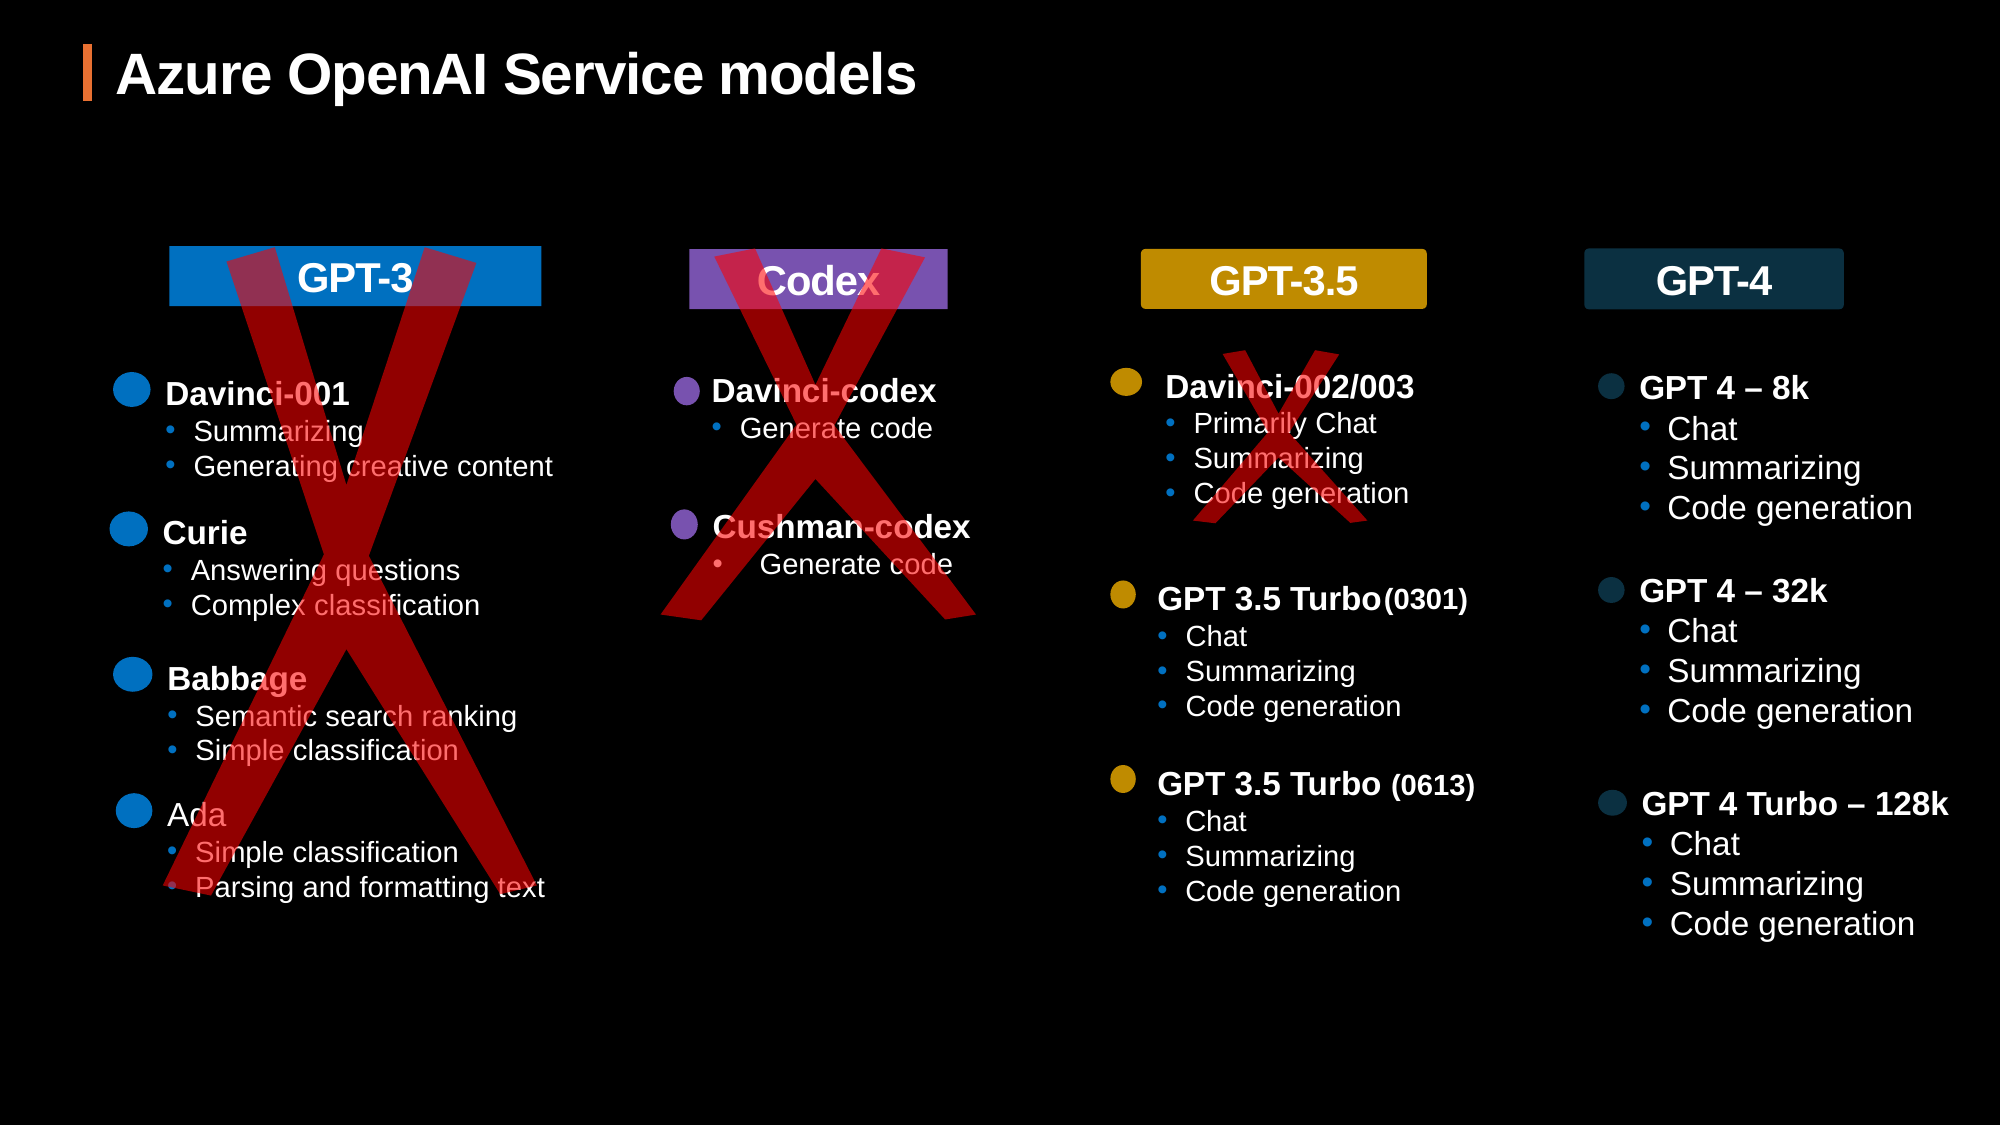

Azure OpenAI Service models
GPT-3

GPT-4
GPT-3.5
Codex

Davinci-002/003
Primarily Chat
Summarizing
Code generation
GPT 4 – 8k
Chat
Summarizing
Code generation

Davinci-codex
Generate code

Davinci-001
Summarizing
Generating creative content
Cushman-codex
Generate code

Curie
Answering questions
Complex classification
GPT 4 – 32k
Chat
Summarizing
Code generation

(0301)
GPT 3.5 Turbo
Chat
Summarizing
Code generation

Babbage
Semantic search ranking
Simple classification
GPT 3.5 Turbo (0613)
Chat
Summarizing
Code generation

GPT 4 Turbo – 128k
Chat
Summarizing
Code generation

Ada
Simple classification
Parsing and formatting text